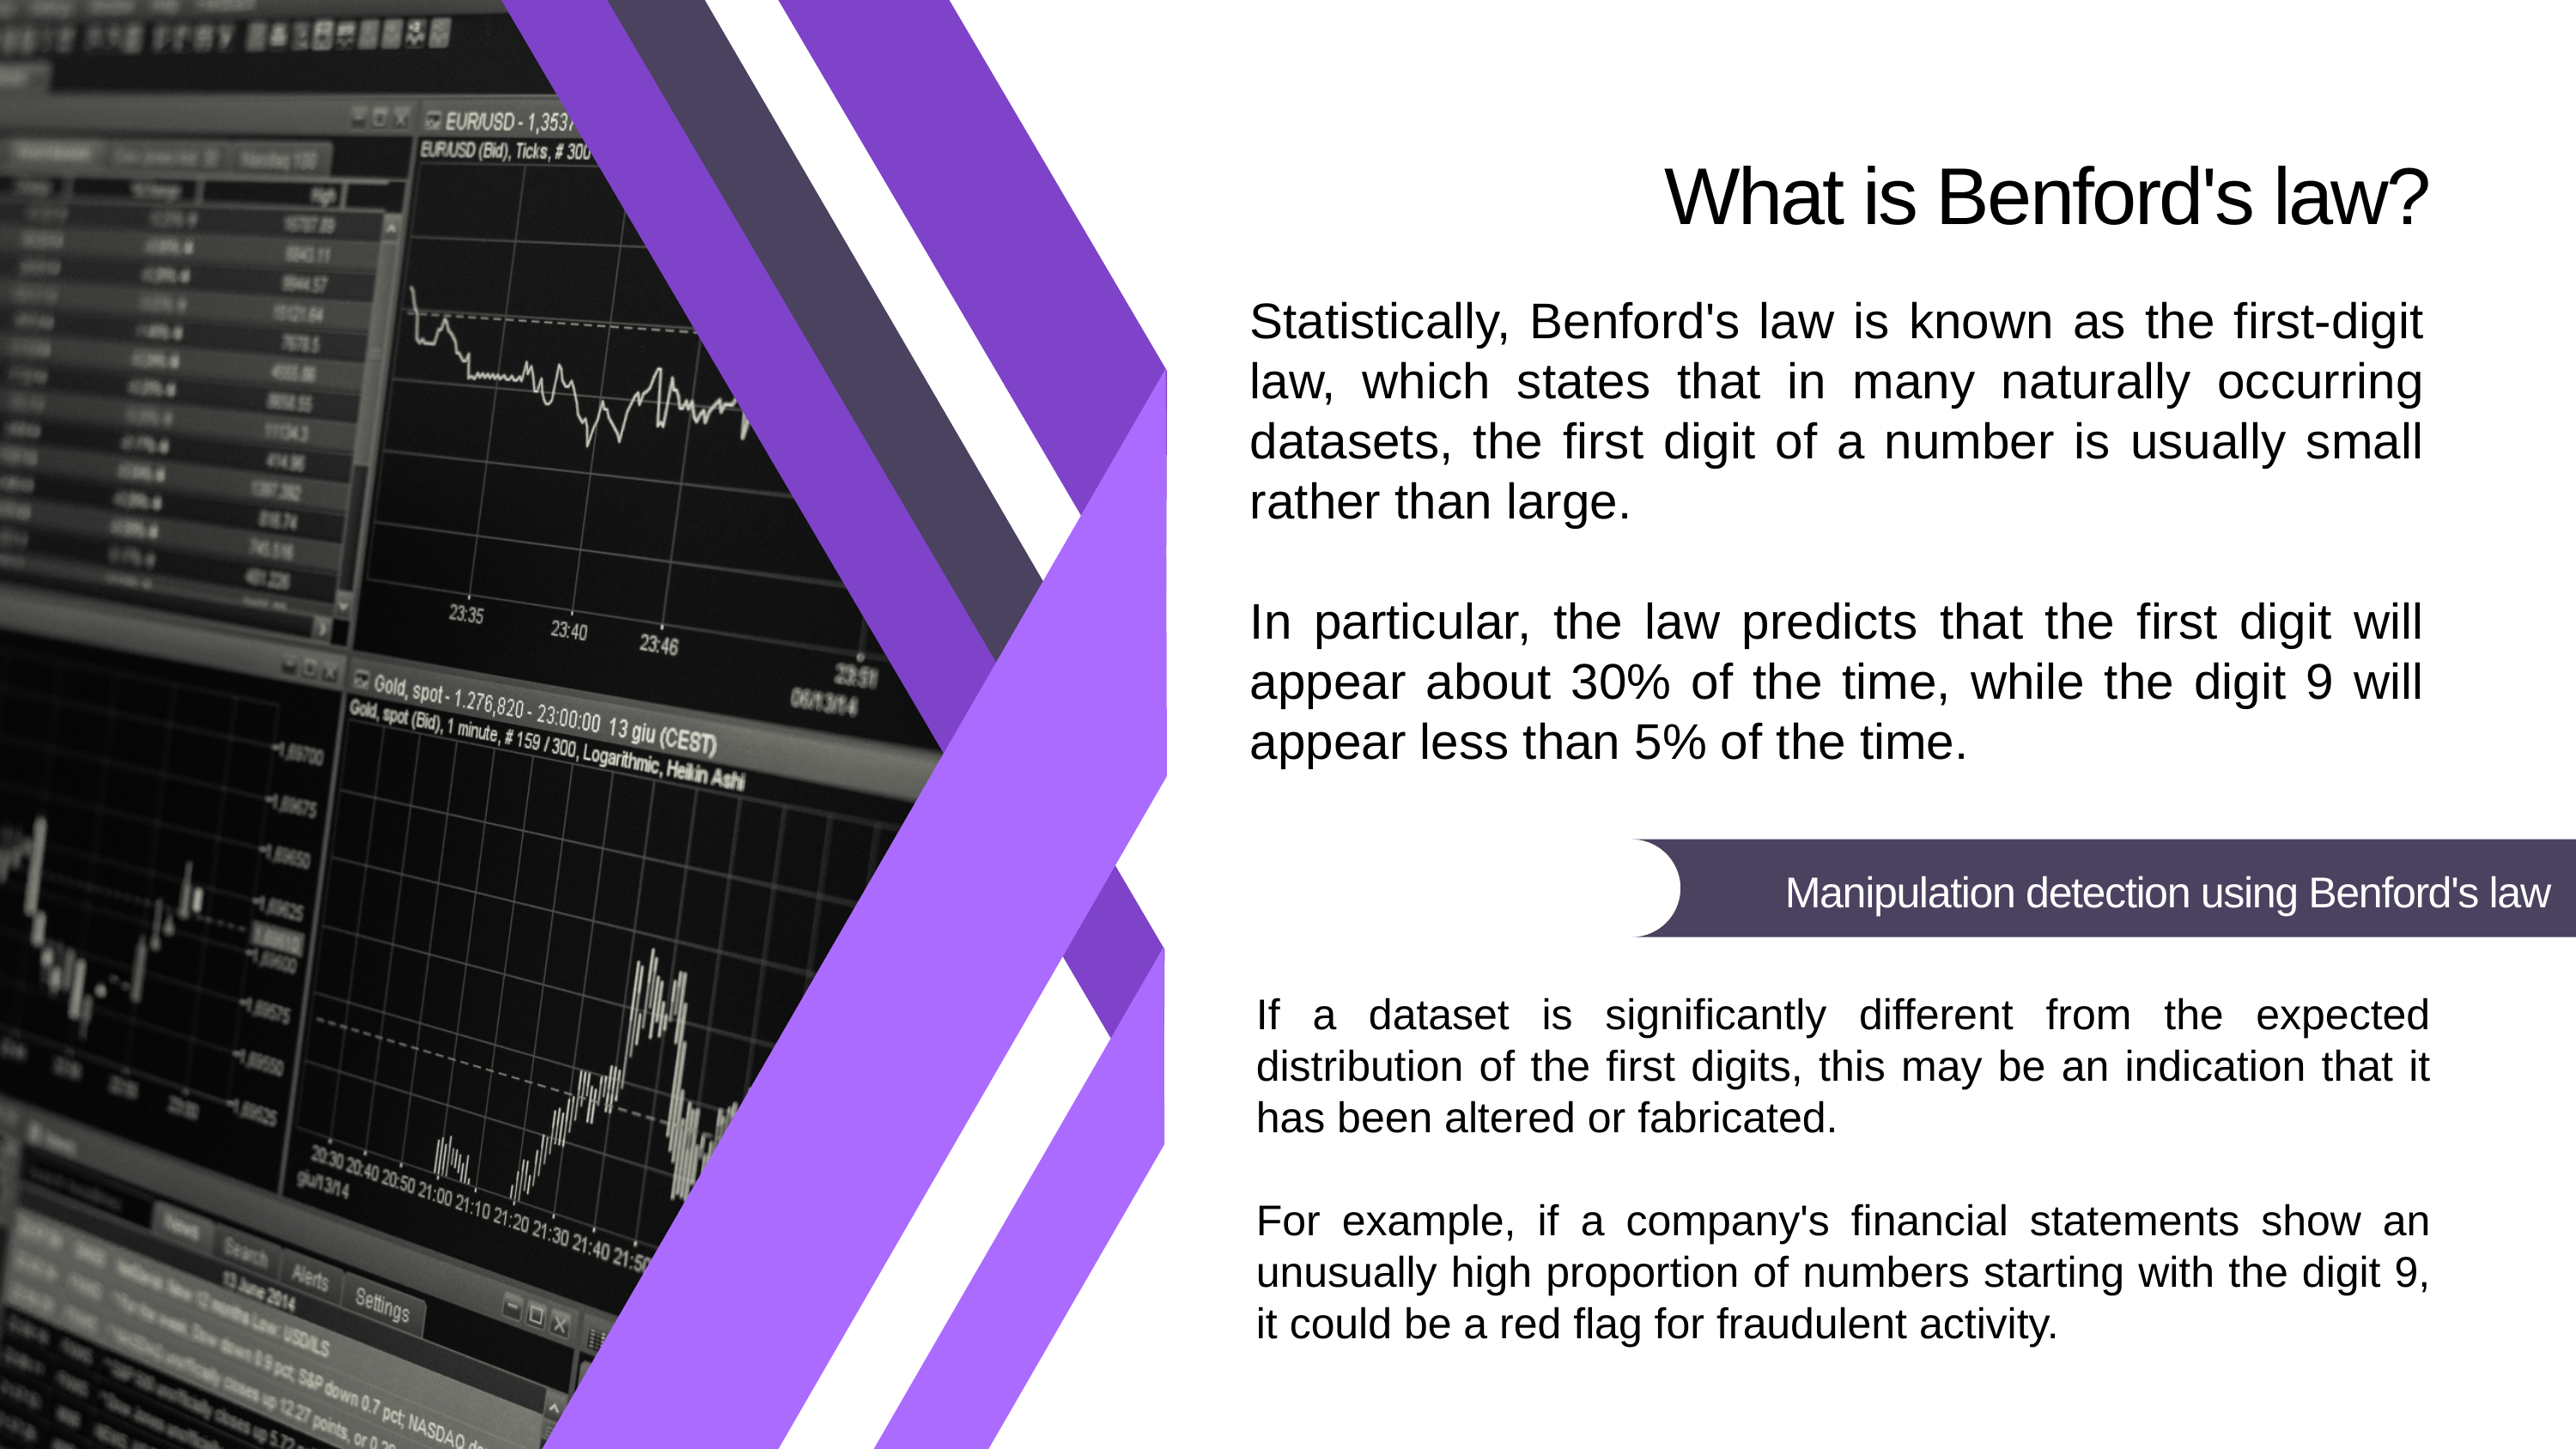

What is Benford's law?
Statistically, Benford's law is known as the first-digit law, which states that in many naturally occurring datasets, the first digit of a number is usually small rather than large.

In particular, the law predicts that the first digit will appear about 30% of the time, while the digit 9 will appear less than 5% of the time.

Manipulation detection using Benford's law
If a dataset is significantly different from the expected distribution of the first digits, this may be an indication that it has been altered or fabricated.

For example, if a company's financial statements show an unusually high proportion of numbers starting with the digit 9, it could be a red flag for fraudulent activity.